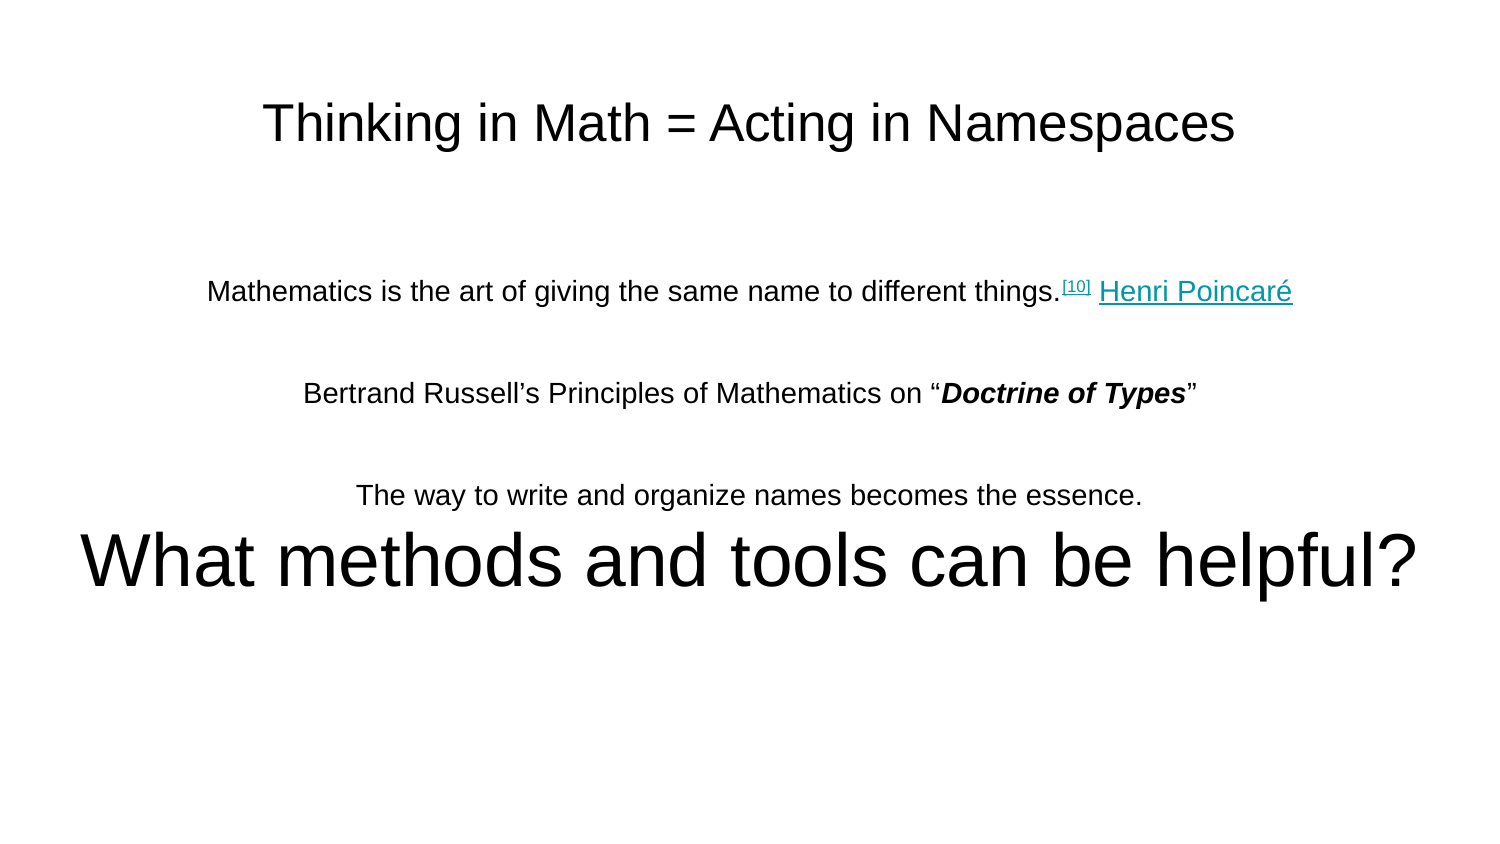

# Thinking in Math = Acting in Namespaces
Huawei VP Mr. Yang Shaoqing
Mathematics is the art of giving the same name to different things.[10] Henri Poincaré
Bertrand Russell’s Principles of Mathematics on “Doctrine of Types”
The way to write and organize names becomes the essence.
What methods and tools can be helpful?
RICH 70 Tsinghua SEA Cloud Forum, Sep 14, 2020
 H. E. Bambang Brodjonegoro,
Minister of Research & Technology, Indonesia